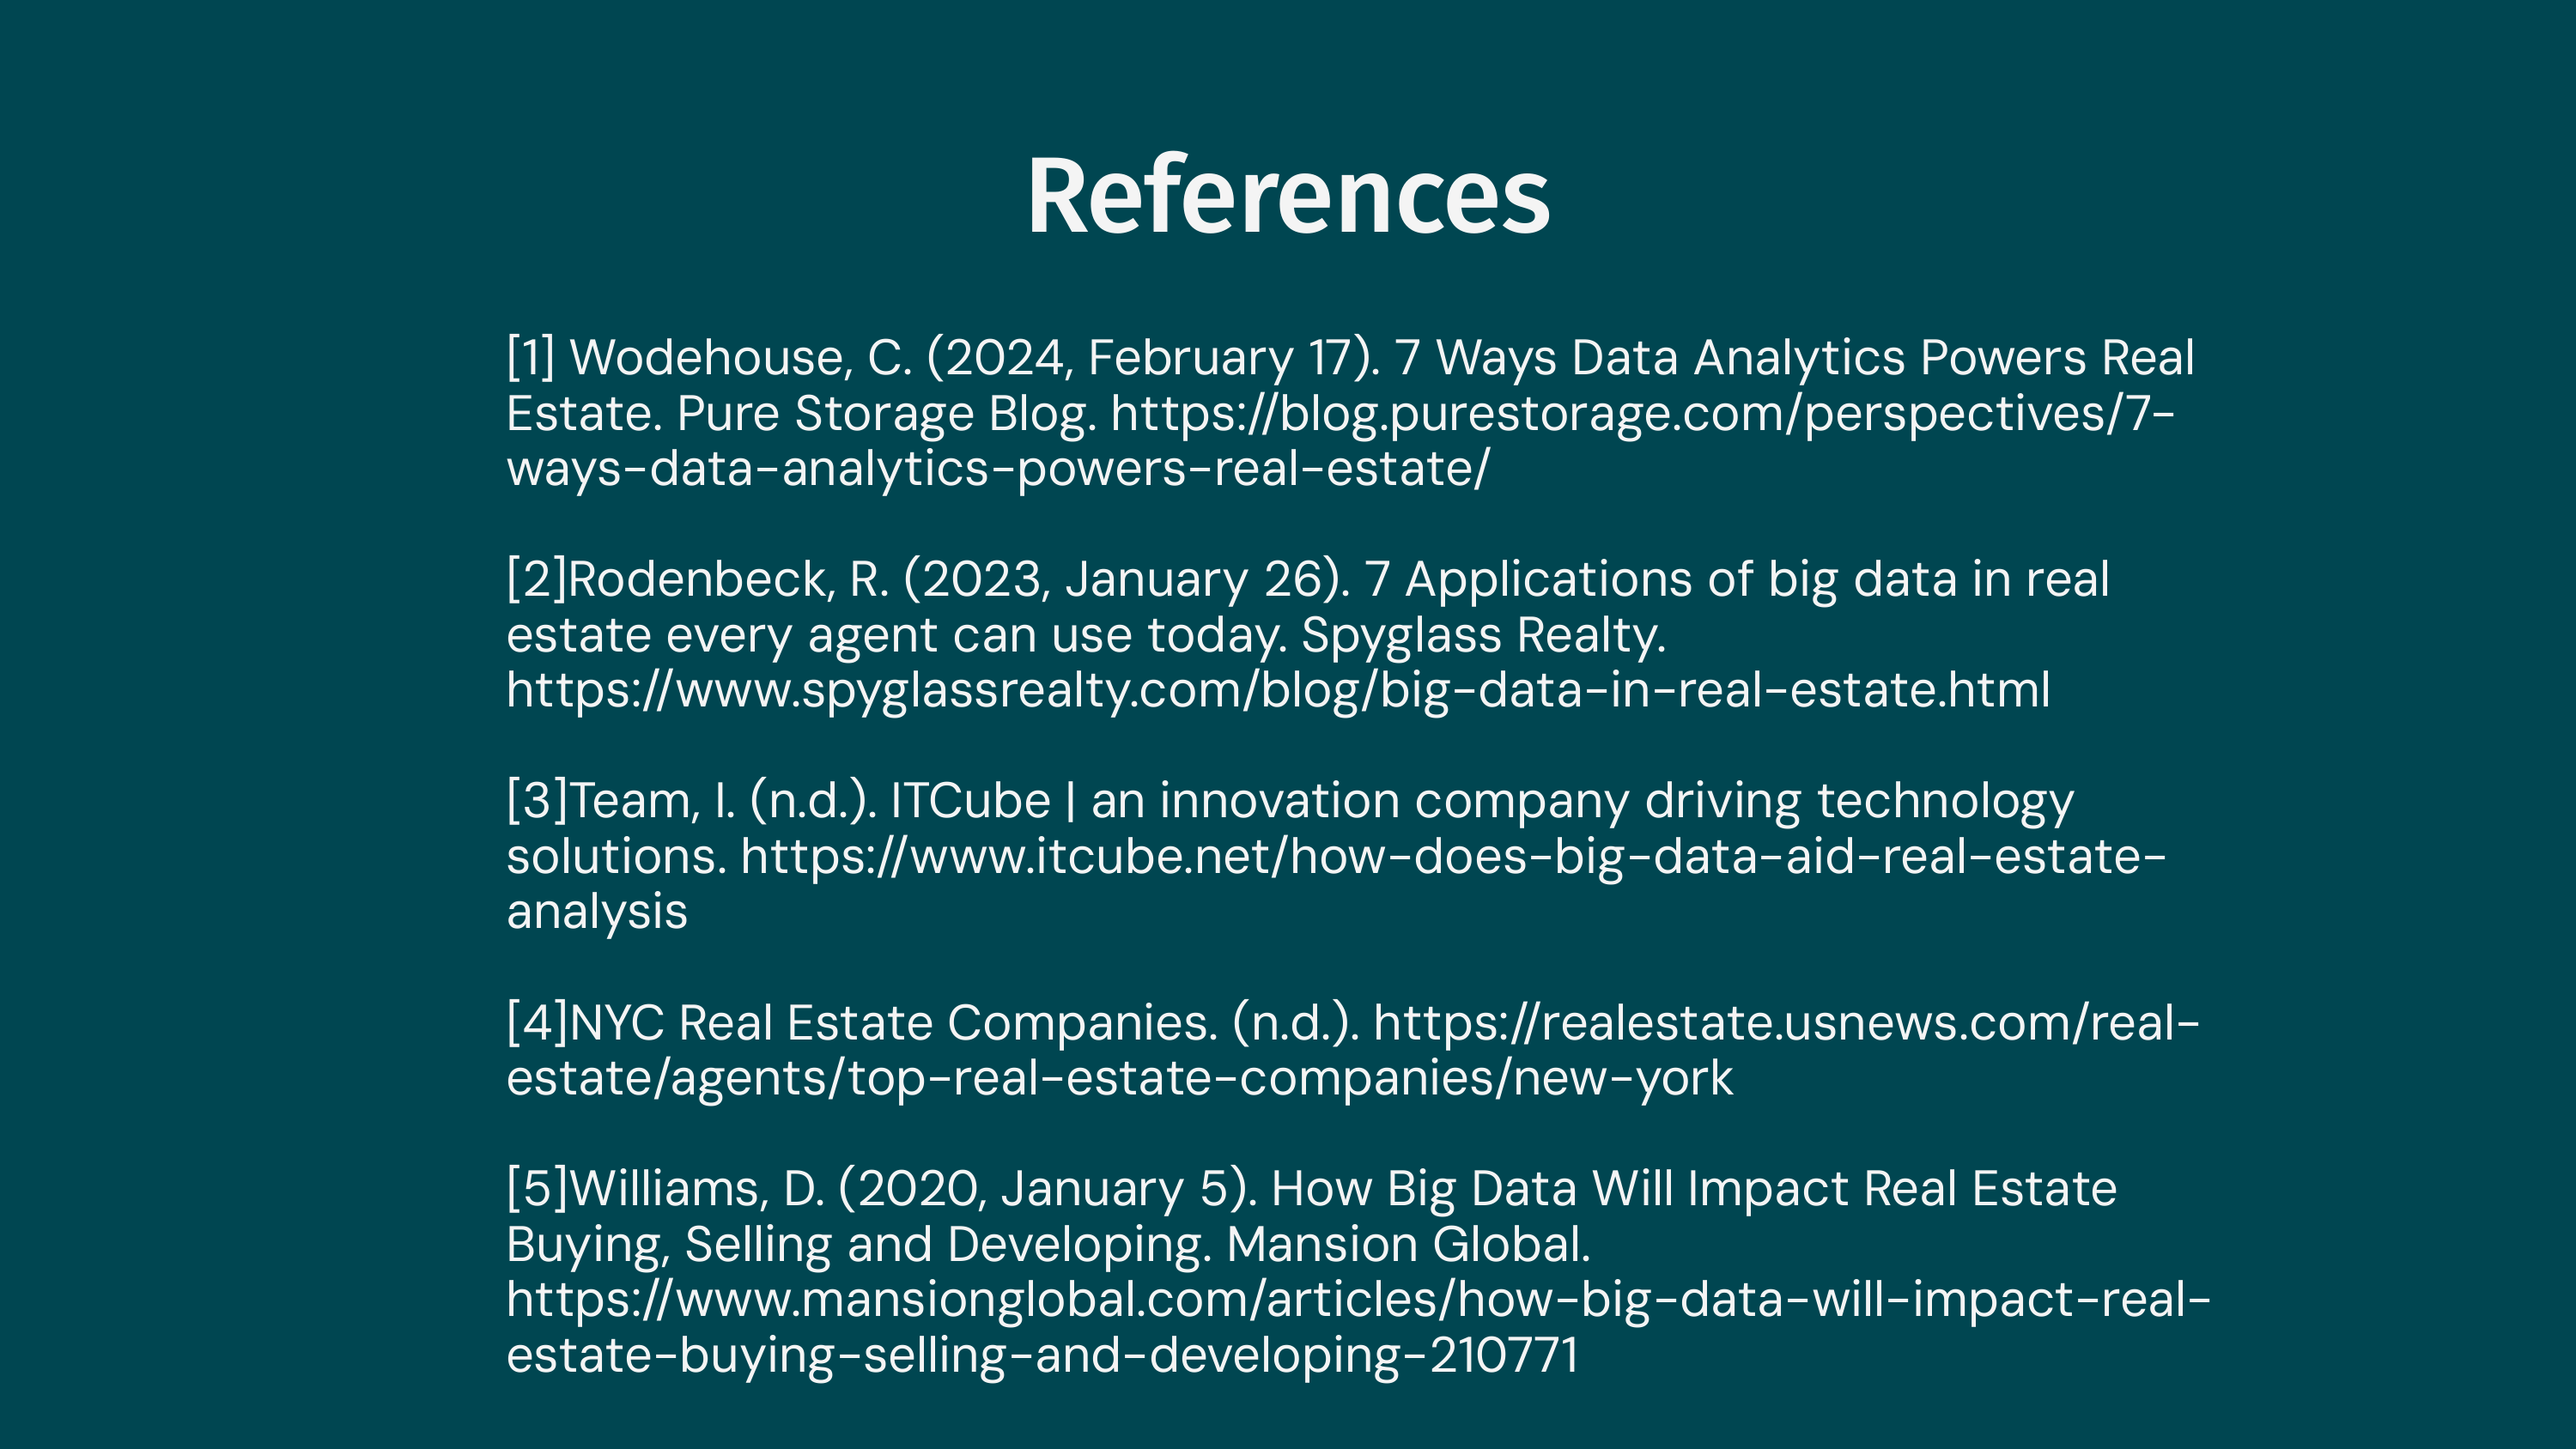

References
[1] Wodehouse, C. (2024, February 17). 7 Ways Data Analytics Powers Real Estate. Pure Storage Blog. https://blog.purestorage.com/perspectives/7-ways-data-analytics-powers-real-estate/

[2]Rodenbeck, R. (2023, January 26). 7 Applications of big data in real estate every agent can use today. Spyglass Realty. https://www.spyglassrealty.com/blog/big-data-in-real-estate.html

[3]Team, I. (n.d.). ITCube | an innovation company driving technology solutions. https://www.itcube.net/how-does-big-data-aid-real-estate-analysis

[4]NYC Real Estate Companies. (n.d.). https://realestate.usnews.com/real-estate/agents/top-real-estate-companies/new-york

[5]Williams, D. (2020, January 5). How Big Data Will Impact Real Estate Buying, Selling and Developing. Mansion Global. https://www.mansionglobal.com/articles/how-big-data-will-impact-real-estate-buying-selling-and-developing-210771